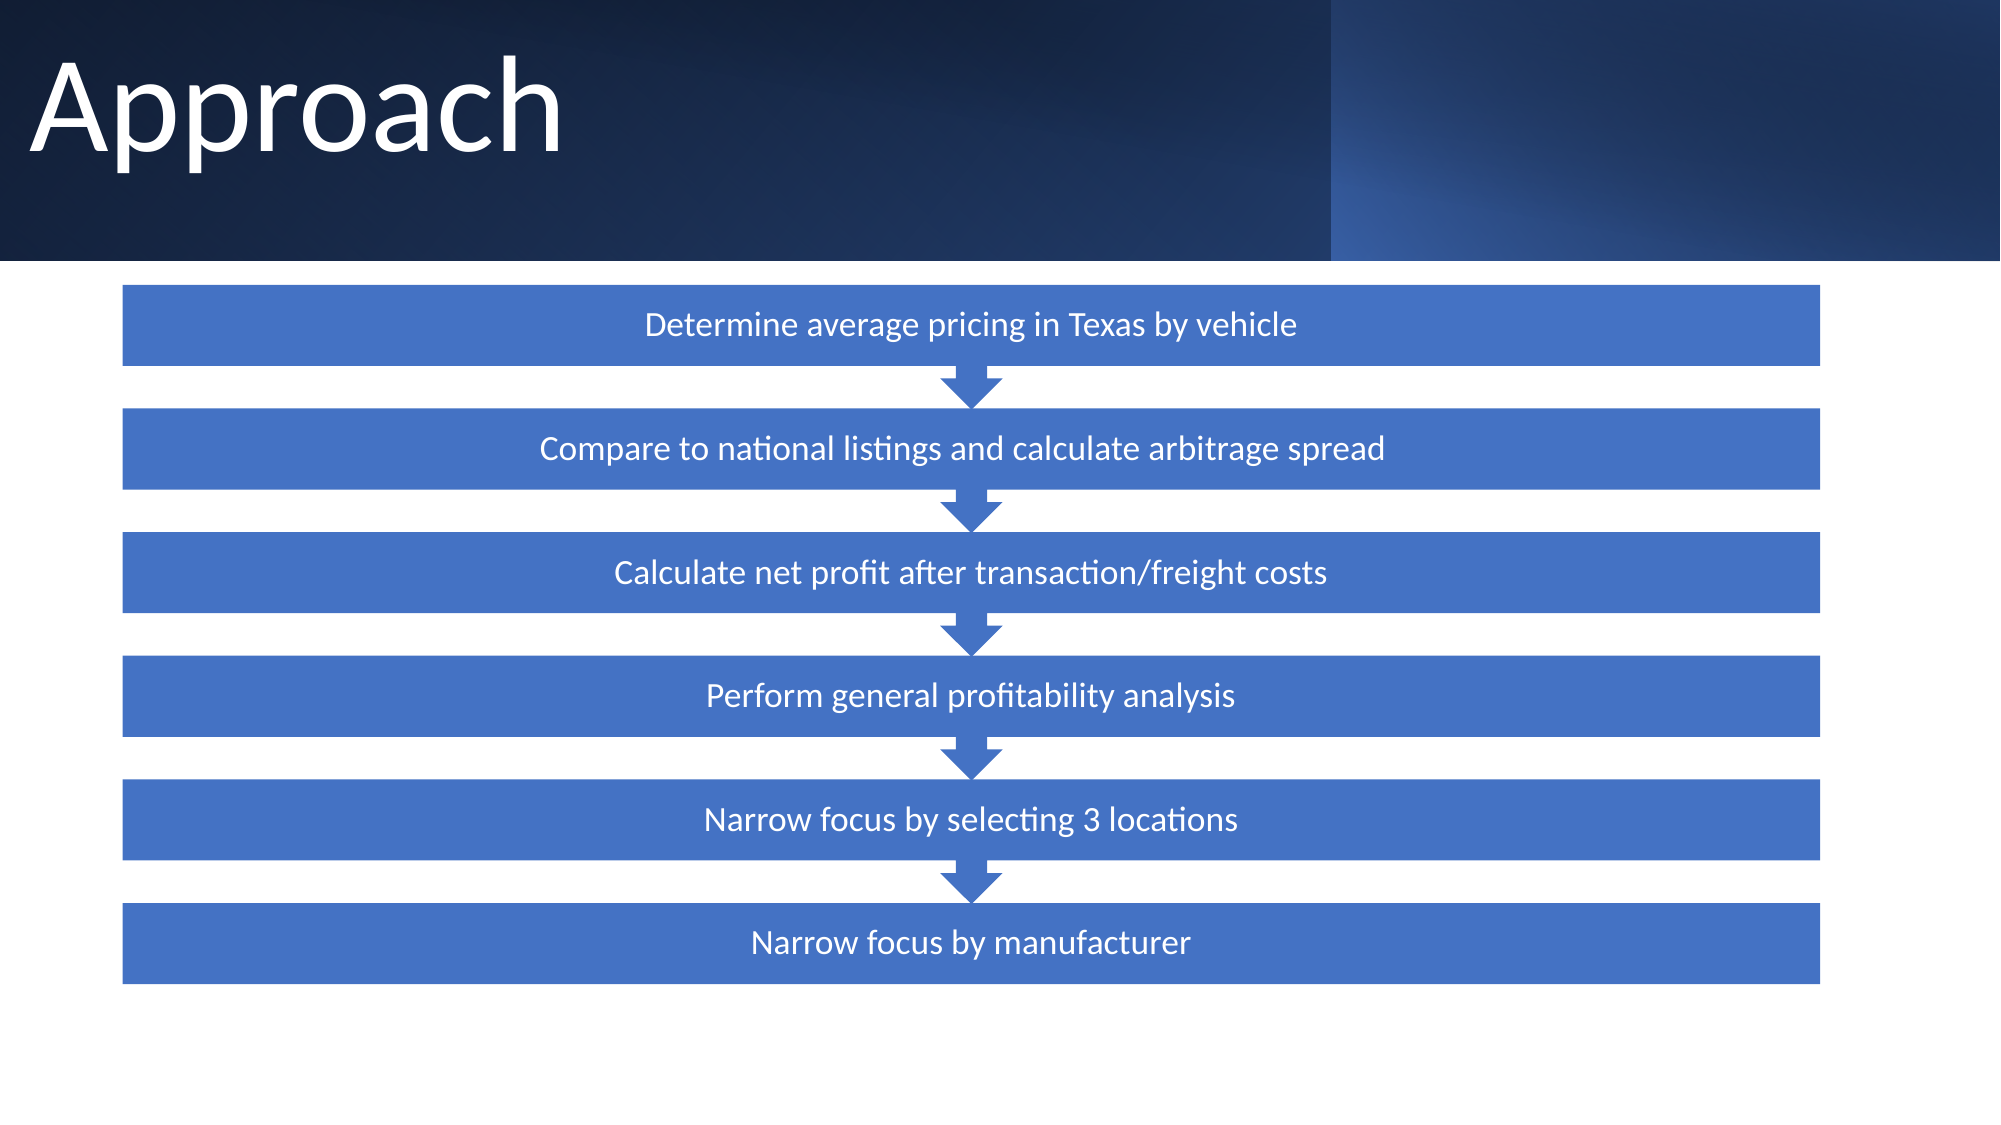

# Approach
Narrow focus by manufacturer
Narrow focus by selecting 3 locations
Perform general profitability analysis
Calculate net profit after transaction/freight costs
Compare to national listings and calculate arbitrage spread
Determine average pricing in Texas by vehicle
8